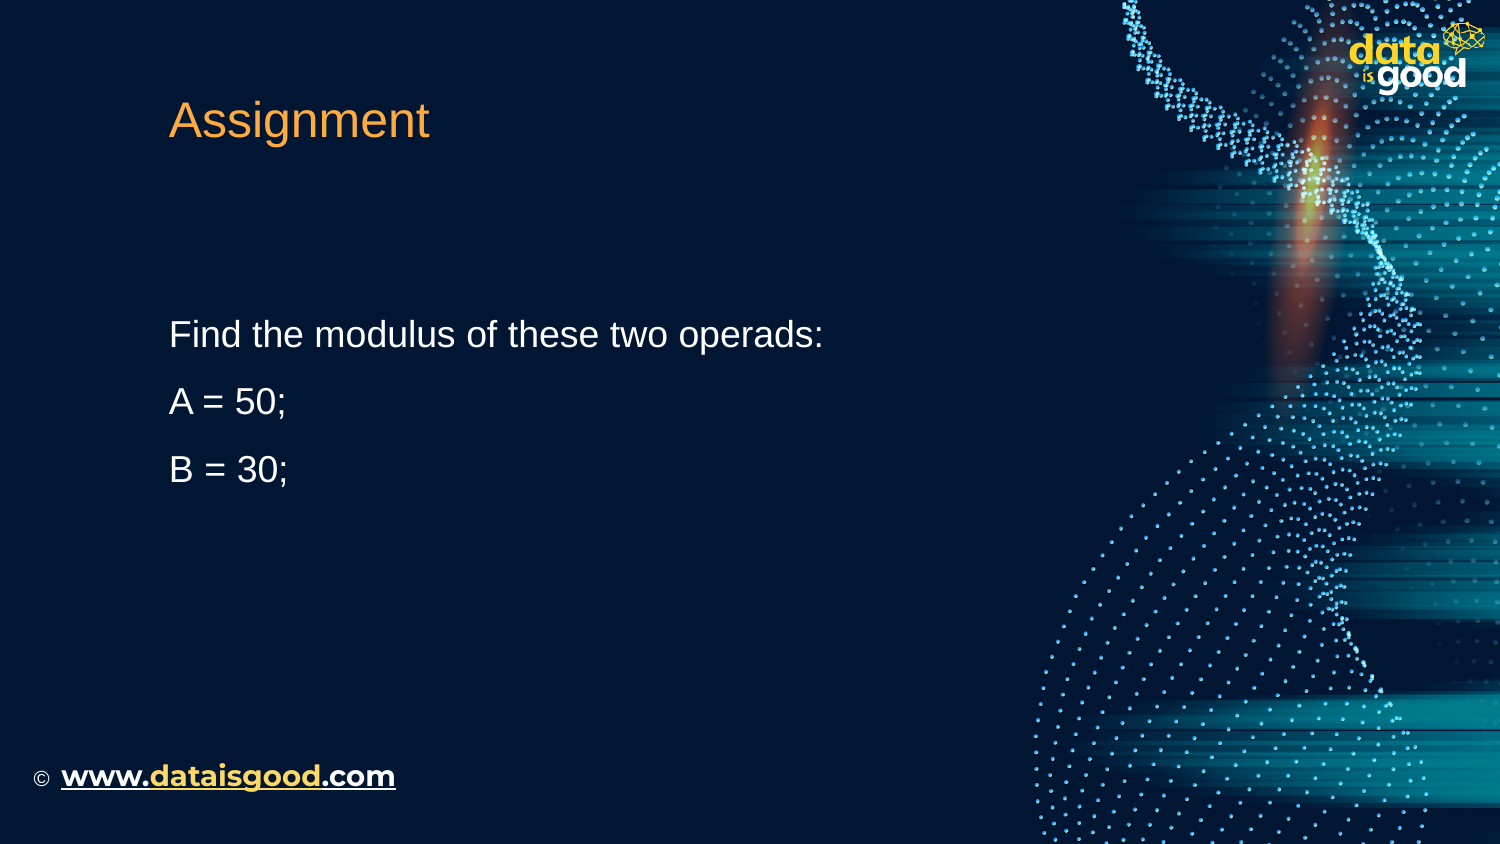

# Assignment
Find the modulus of these two operads:
A = 50;
B = 30;